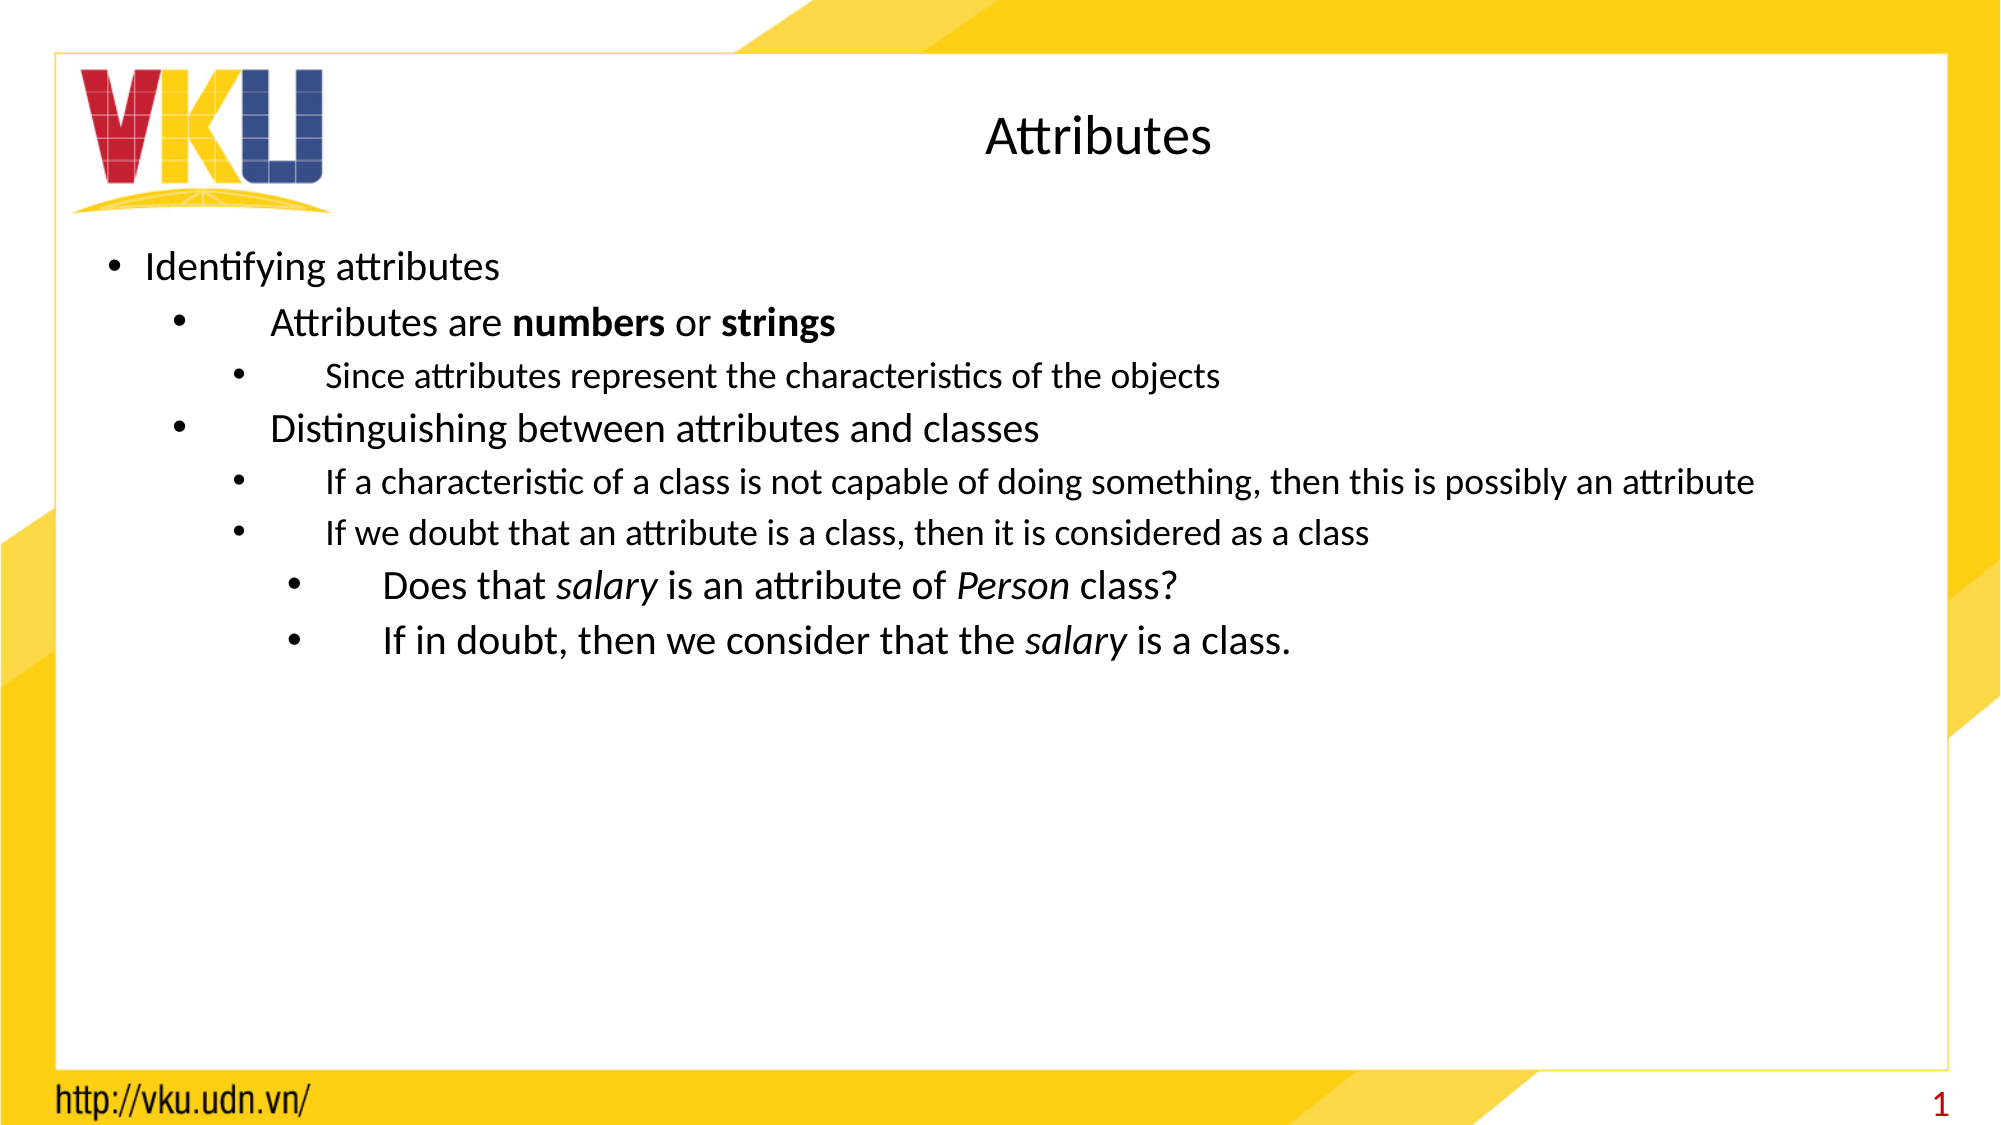

# Attributes
Identifying attributes
Attributes are numbers or strings
Since attributes represent the characteristics of the objects
Distinguishing between attributes and classes
If a characteristic of a class is not capable of doing something, then this is possibly an attribute
If we doubt that an attribute is a class, then it is considered as a class
Does that salary is an attribute of Person class?
If in doubt, then we consider that the salary is a class.
13